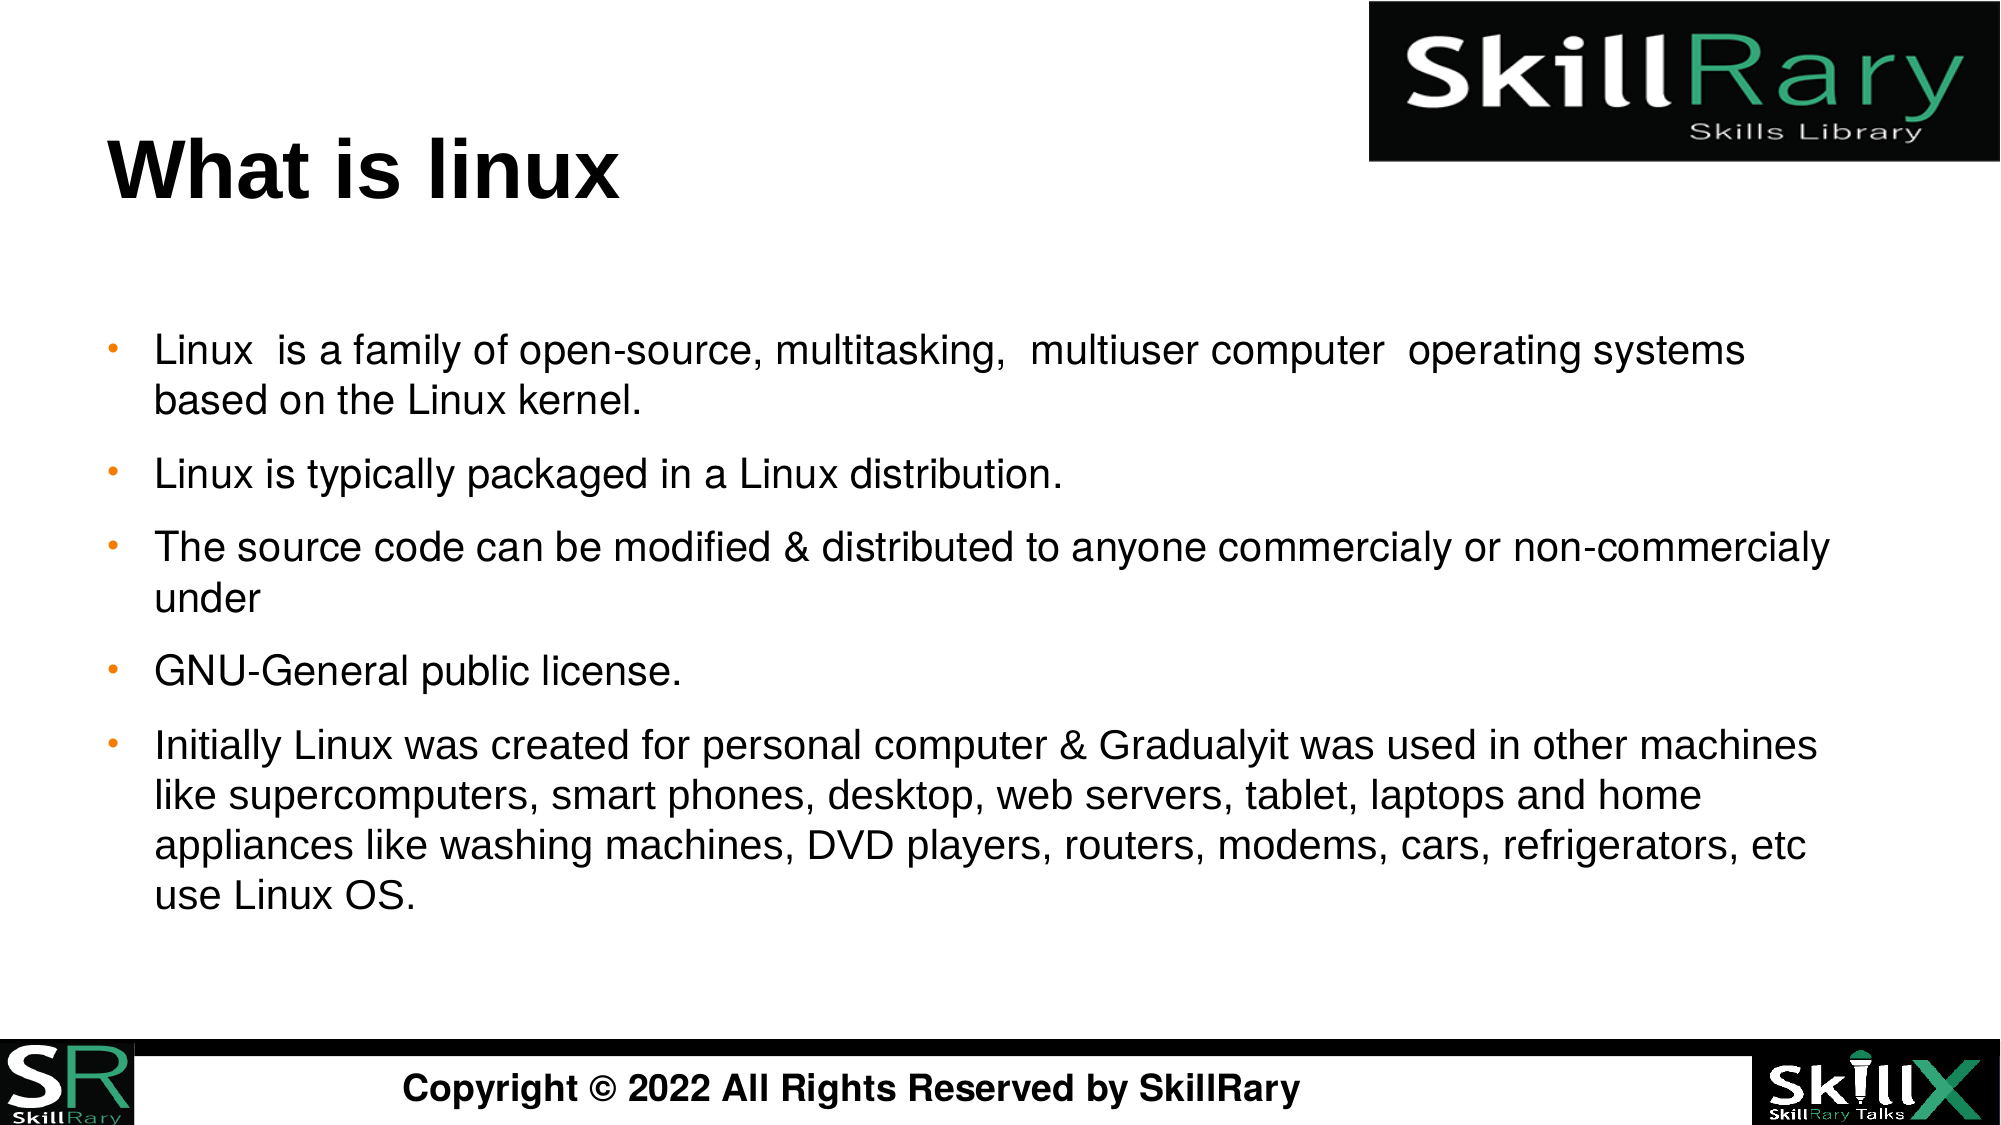

# What is linux
Linux  is a family of open-source, multitasking,  multiuser computer  operating systems based on the Linux kernel.
Linux is typically packaged in a Linux distribution.
The source code can be modified & distributed to anyone commercialy or non-commercialy under
GNU-General public license.
Initially Linux was created for personal computer & Gradualyit was used in other machines like supercomputers, smart phones, desktop, web servers, tablet, laptops and home appliances like washing machines, DVD players, routers, modems, cars, refrigerators, etc use Linux OS.